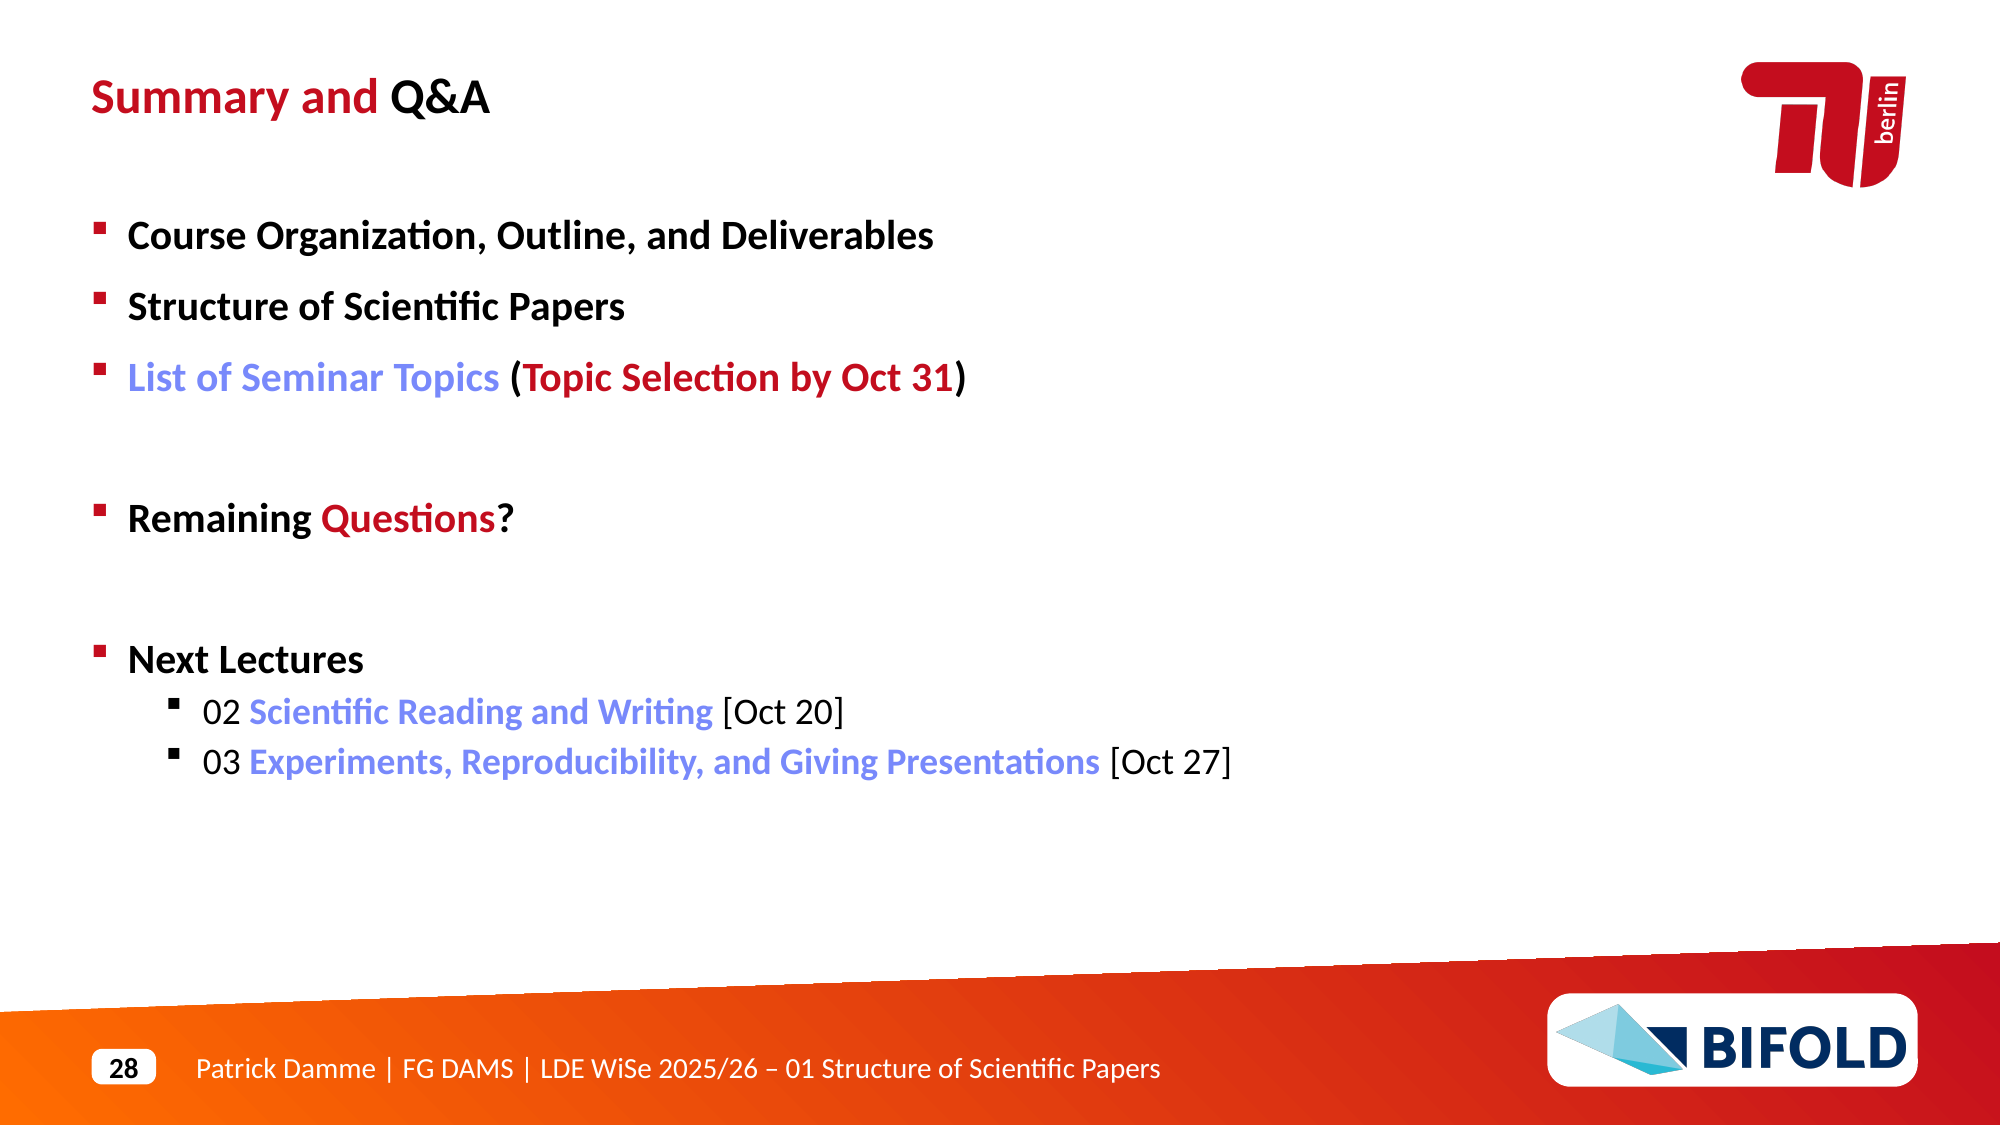

Summary and Q&A
Course Organization, Outline, and Deliverables
Structure of Scientific Papers
List of Seminar Topics (Topic Selection by Oct 31)

Remaining Questions?

Next Lectures
02 Scientific Reading and Writing [Oct 20]
03 Experiments, Reproducibility, and Giving Presentations [Oct 27]